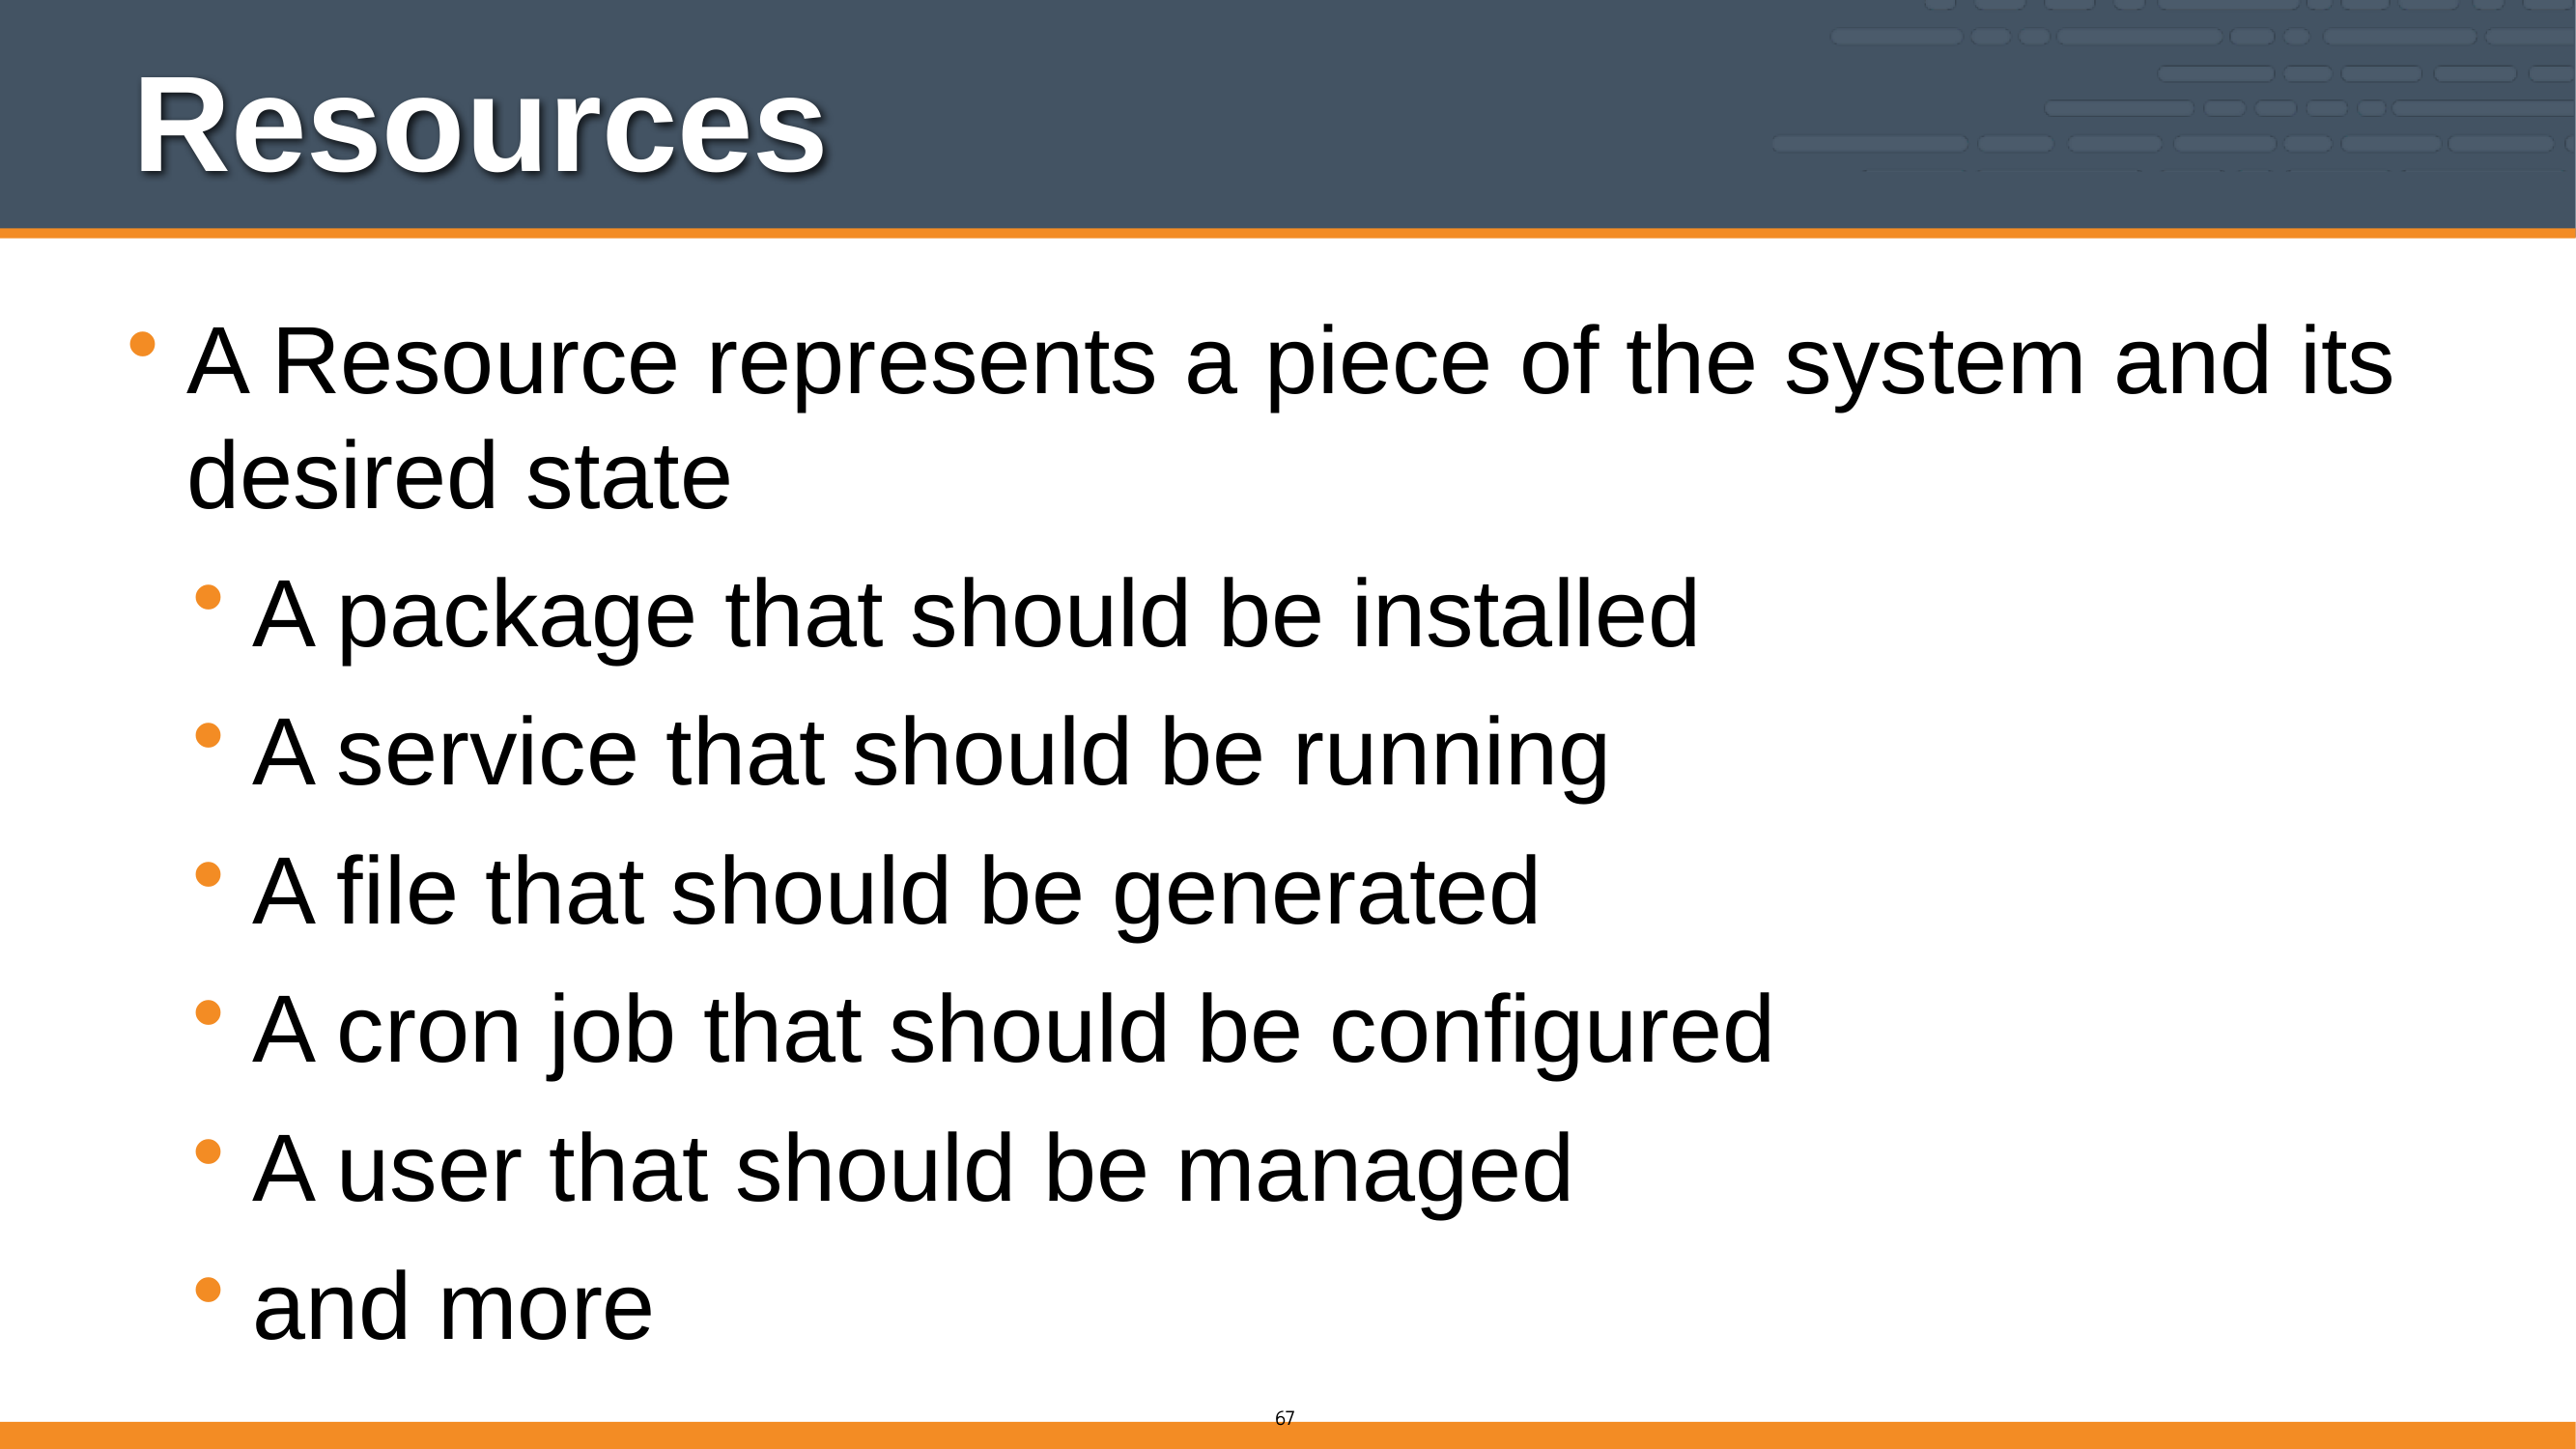

# Resources
A Resource represents a piece of the system and its desired state
A package that should be installed
A service that should be running
A file that should be generated
A cron job that should be configured
A user that should be managed
and more
67